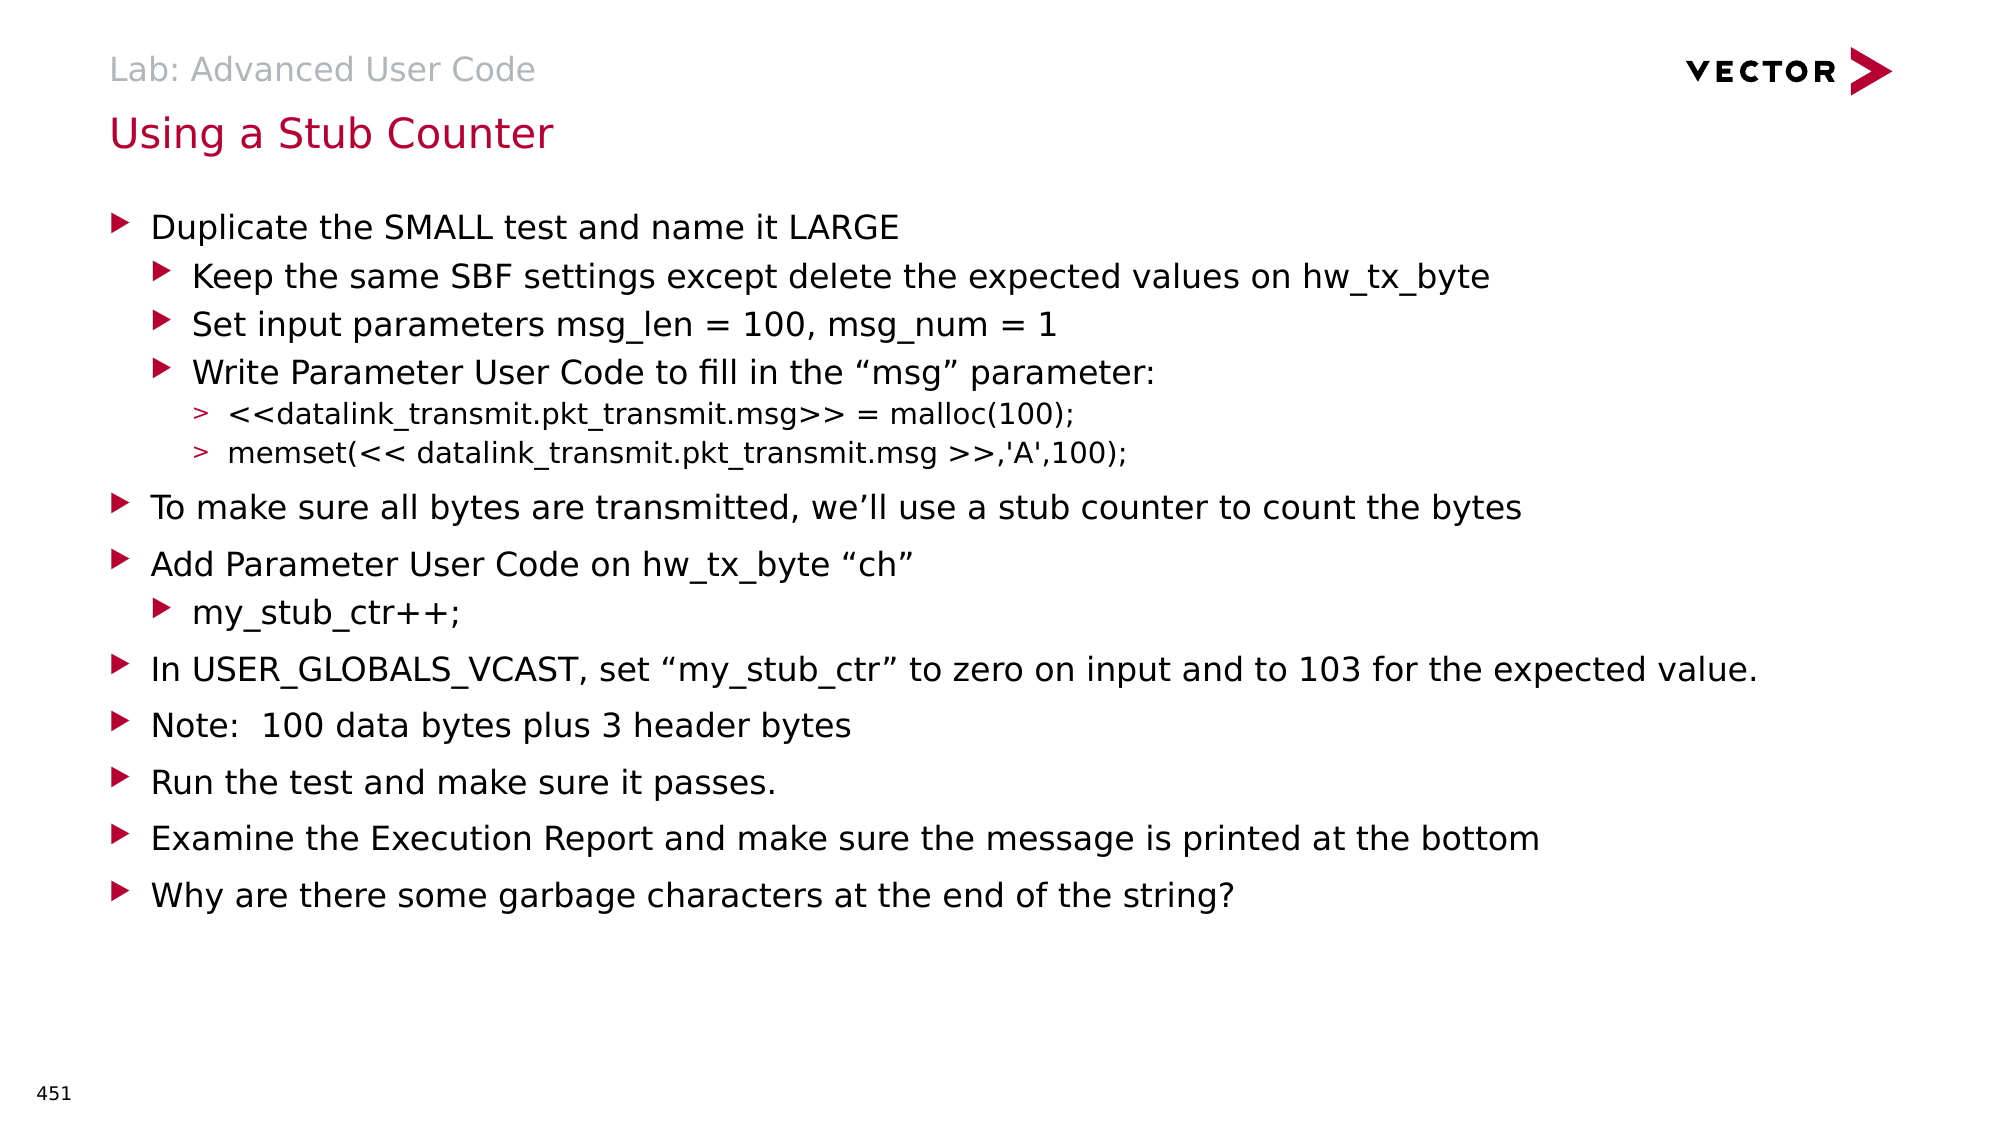

# Lab: Advanced User Code
Using a Stub Counter
Duplicate the SMALL test and name it LARGE
Keep the same SBF settings except delete the expected values on hw_tx_byte
Set input parameters msg_len = 100, msg_num = 1
Write Parameter User Code to fill in the “msg” parameter:
<<datalink_transmit.pkt_transmit.msg>> = malloc(100);
memset(<< datalink_transmit.pkt_transmit.msg >>,'A',100);
To make sure all bytes are transmitted, we’ll use a stub counter to count the bytes
Add Parameter User Code on hw_tx_byte “ch”
my_stub_ctr++;
In USER_GLOBALS_VCAST, set “my_stub_ctr” to zero on input and to 103 for the expected value.
Note:  100 data bytes plus 3 header bytes
Run the test and make sure it passes.
Examine the Execution Report and make sure the message is printed at the bottom
Why are there some garbage characters at the end of the string?